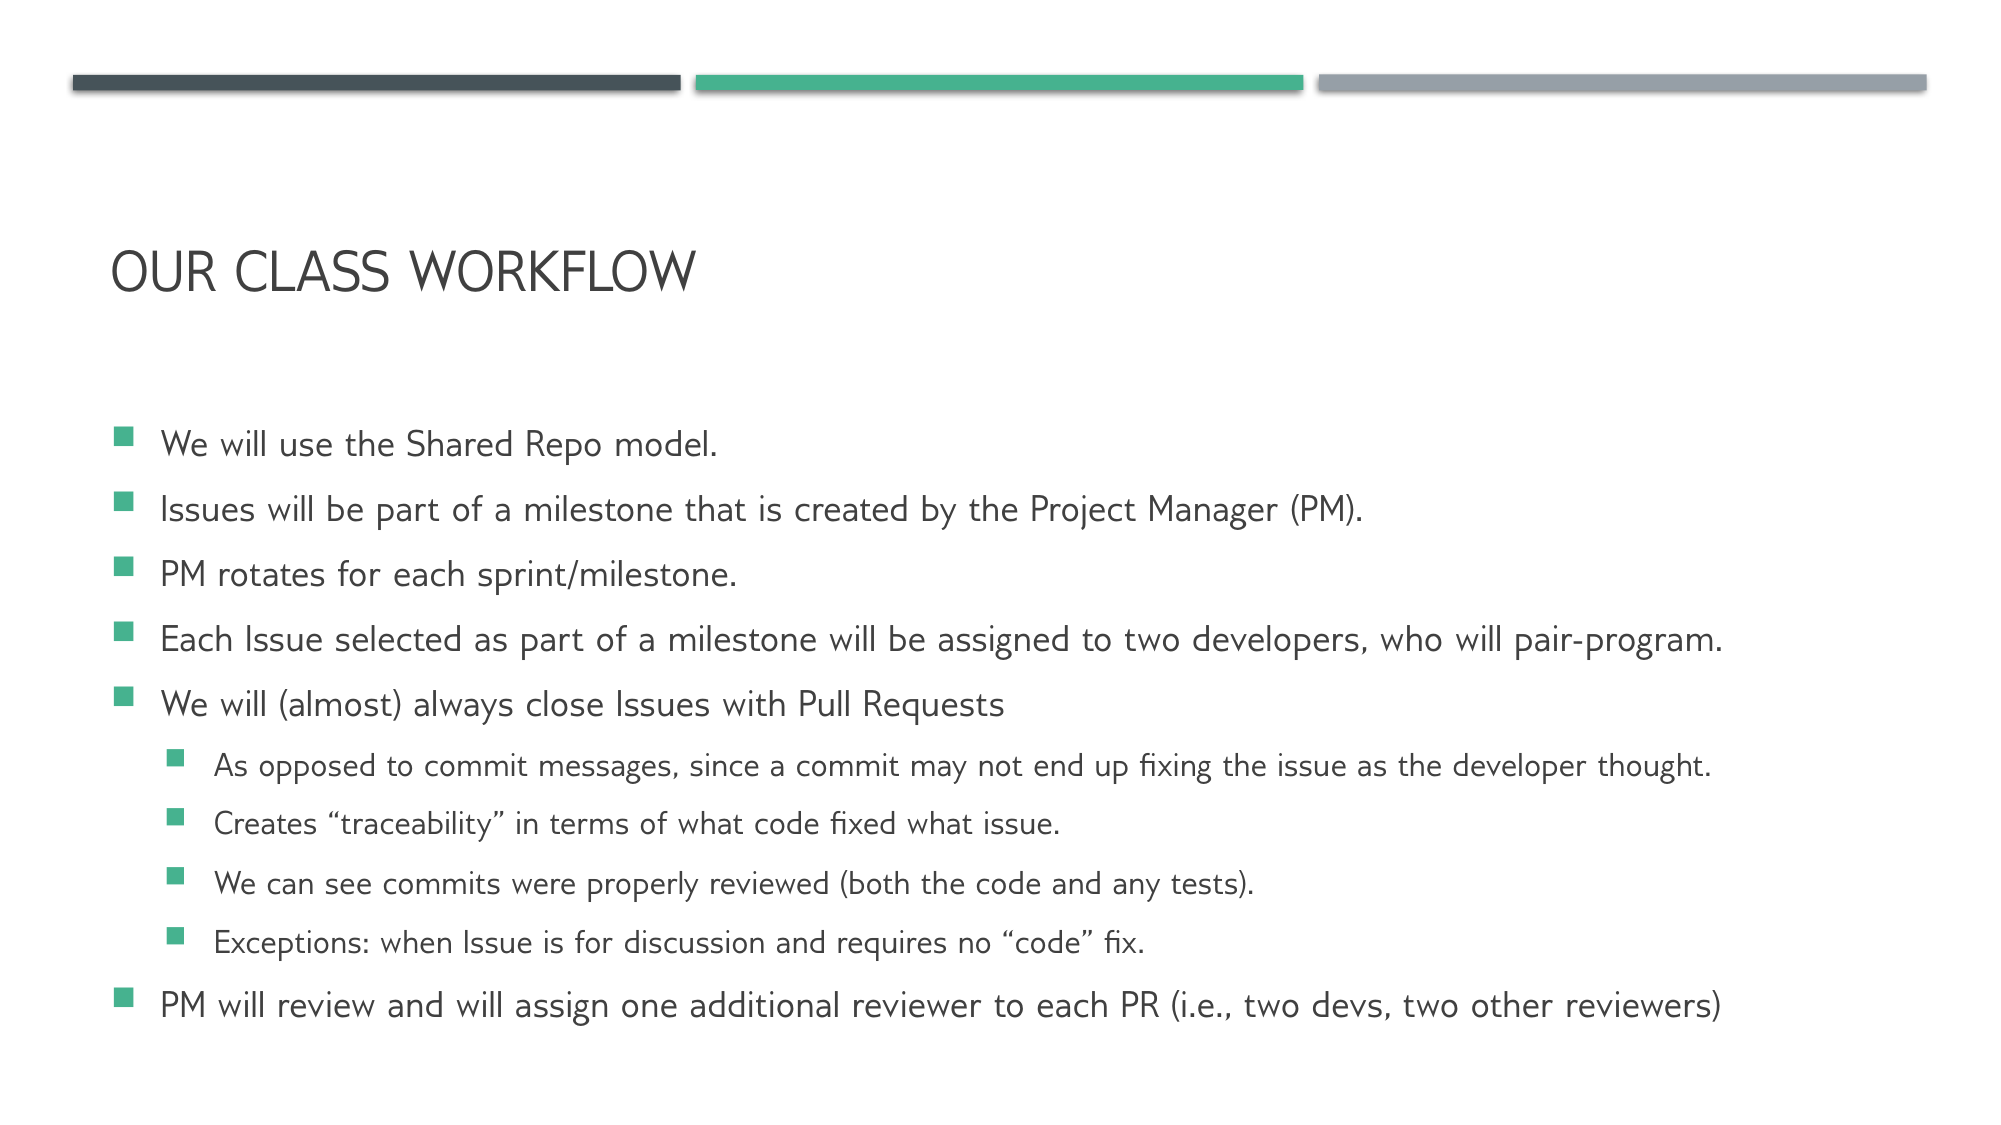

# Our Class Workflow
We will use the Shared Repo model.
Issues will be part of a milestone that is created by the Project Manager (PM).
PM rotates for each sprint/milestone.
Each Issue selected as part of a milestone will be assigned to two developers, who will pair-program.
We will (almost) always close Issues with Pull Requests
As opposed to commit messages, since a commit may not end up fixing the issue as the developer thought.
Creates “traceability” in terms of what code fixed what issue.
We can see commits were properly reviewed (both the code and any tests).
Exceptions: when Issue is for discussion and requires no “code” fix.
PM will review and will assign one additional reviewer to each PR (i.e., two devs, two other reviewers)